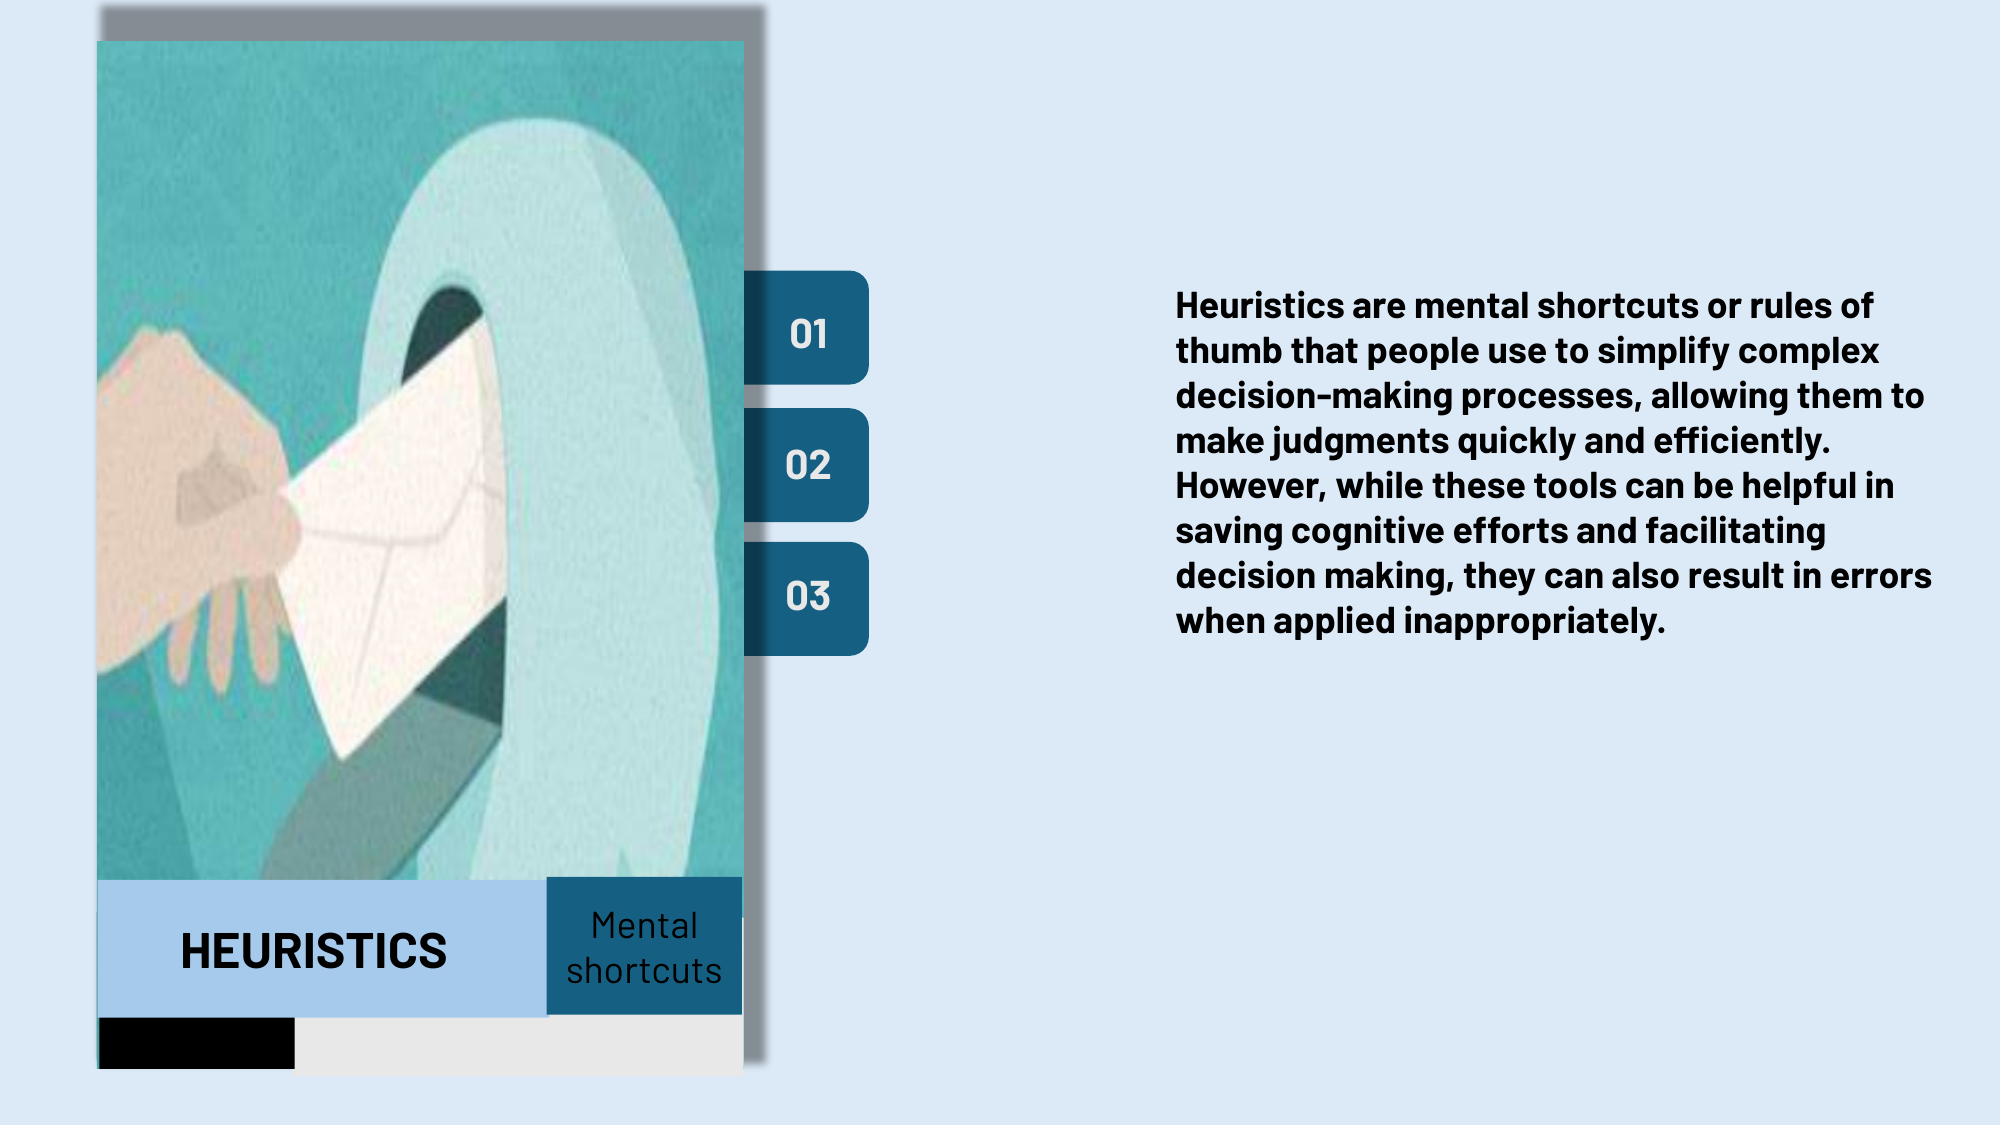

01
Heuristics are mental shortcuts or rules of thumb that people use to simplify complex decision-making processes, allowing them to make judgments quickly and efficiently. However, while these tools can be helpful in saving cognitive efforts and facilitating decision making, they can also result in errors when applied inappropriately.

02

03
Mental shortcuts

HEURISTICS
Mental shortcuts

HEURISTICS